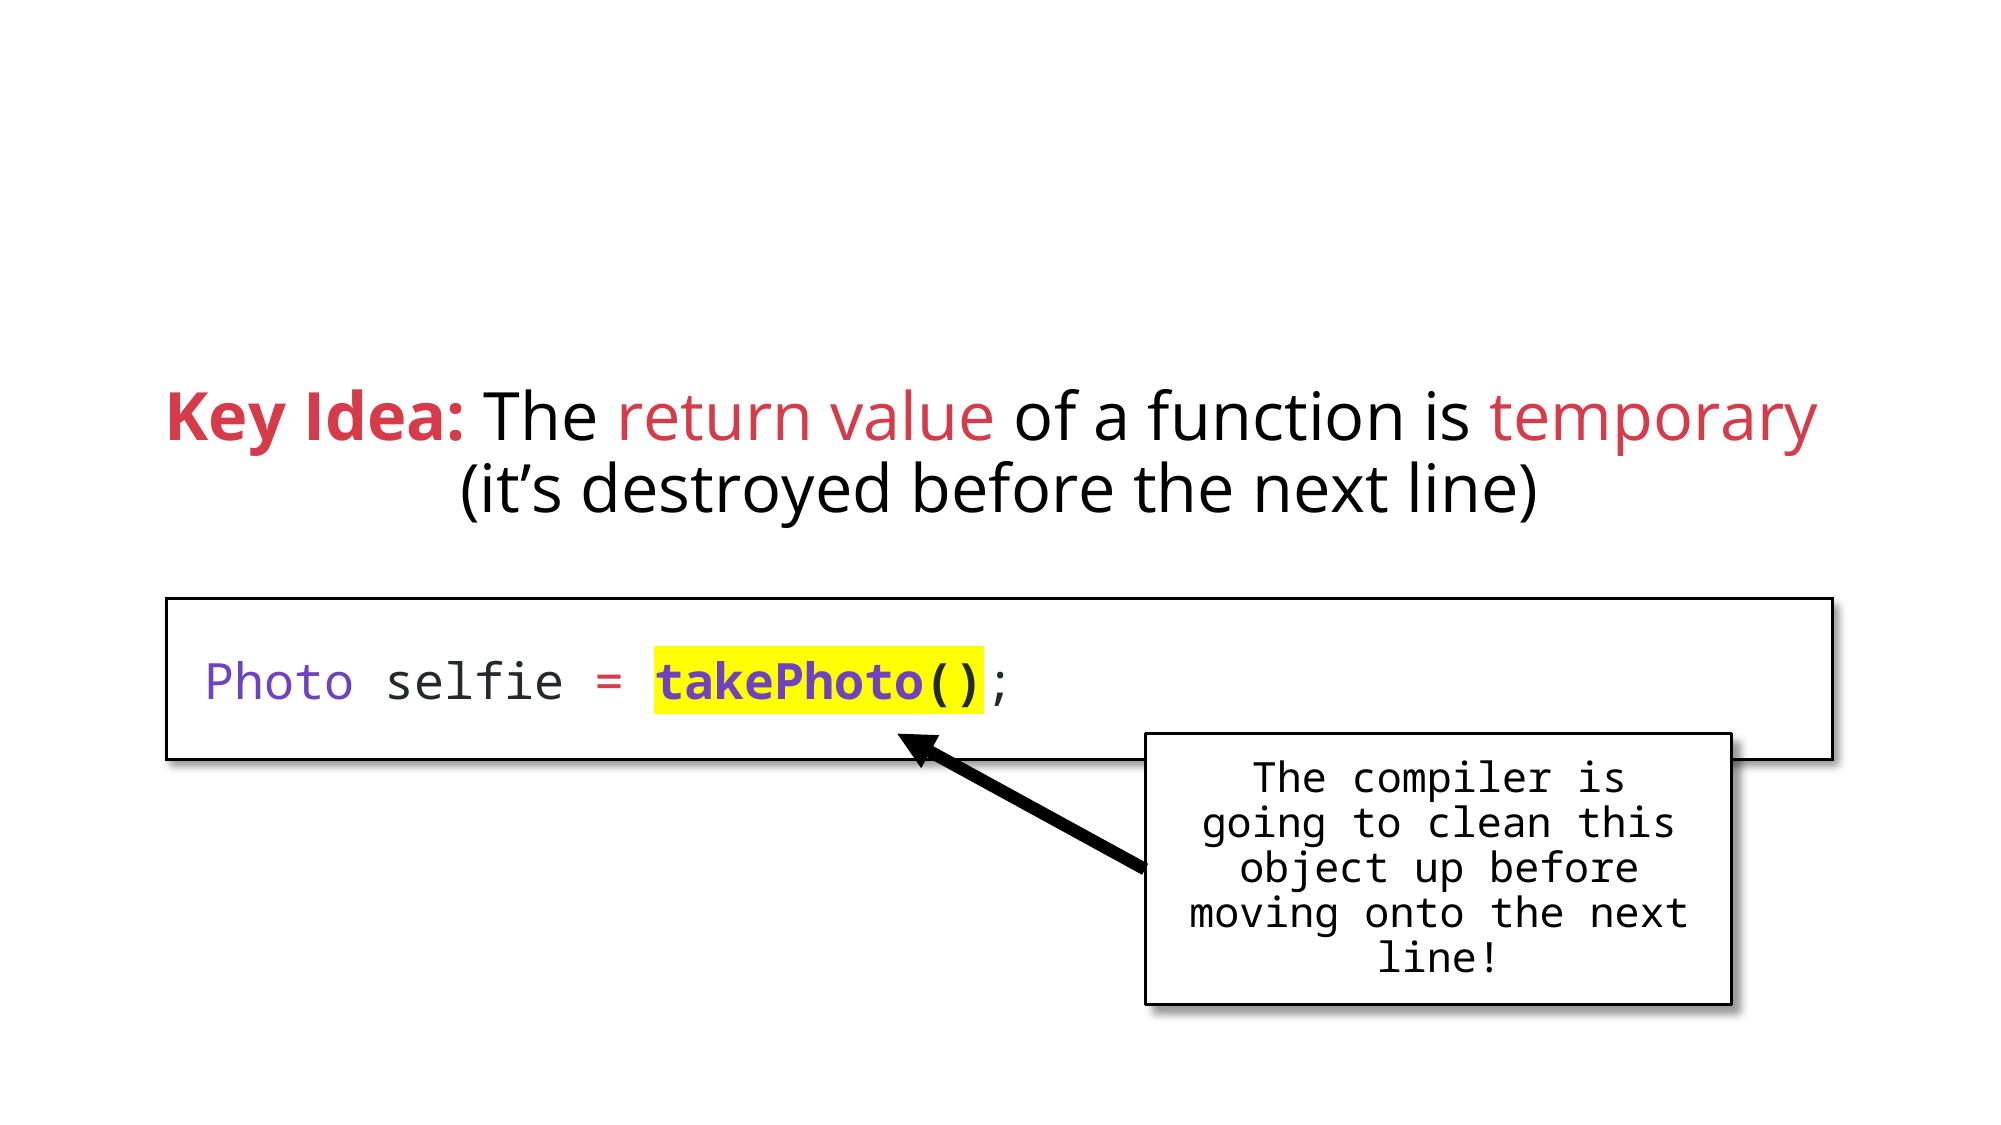

# Key Idea: The return value of a function is temporary (it’s destroyed before the next line)
Photo selfie = takePhoto();
The compiler is going to clean this object up before moving onto the next line!